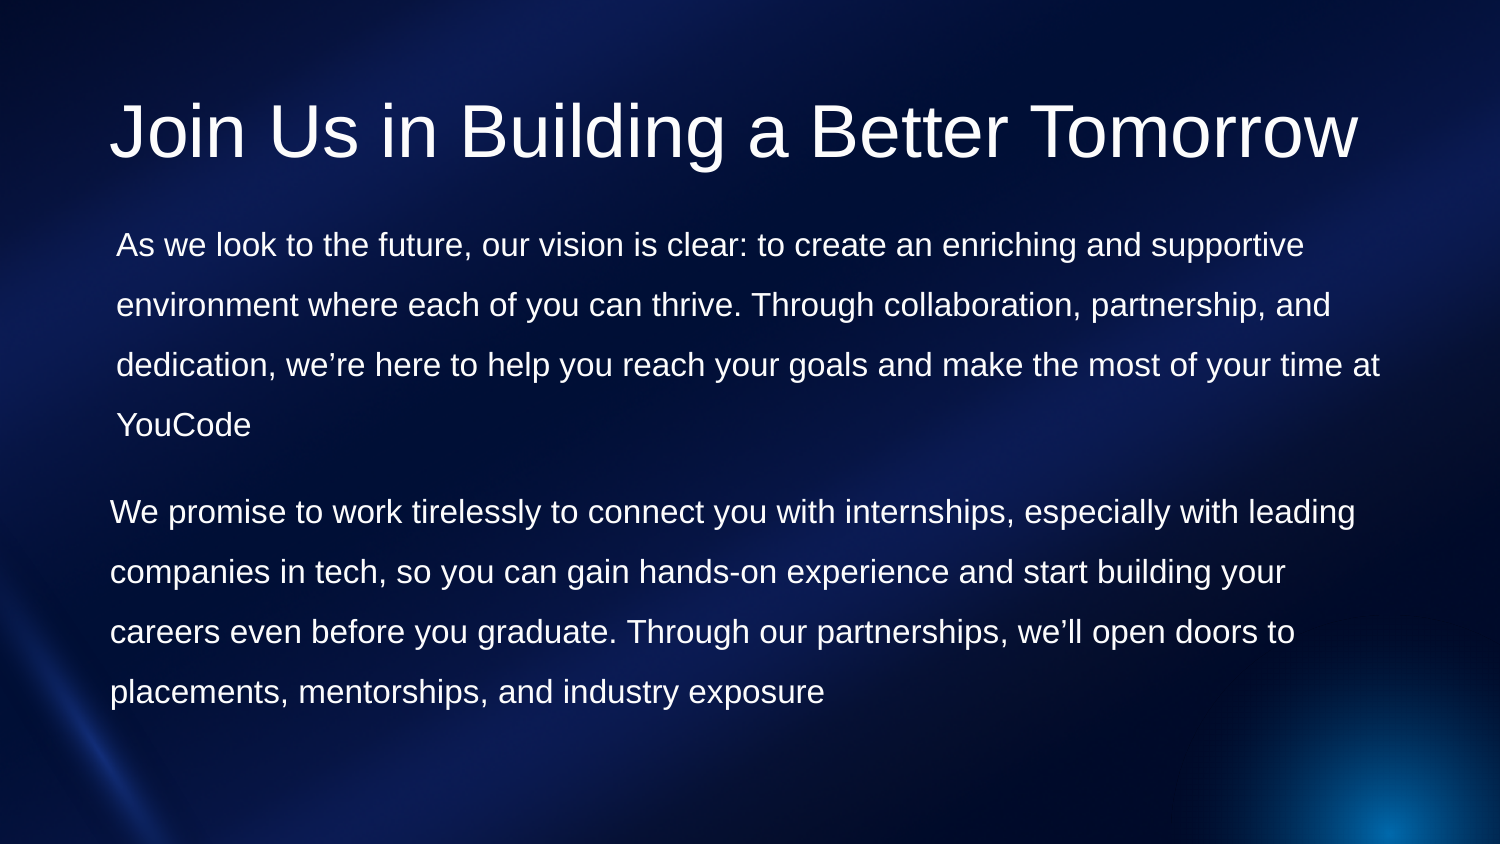

Join Us in Building a Better Tomorrow
As we look to the future, our vision is clear: to create an enriching and supportive environment where each of you can thrive. Through collaboration, partnership, and dedication, we’re here to help you reach your goals and make the most of your time at YouCode
We promise to work tirelessly to connect you with internships, especially with leading companies in tech, so you can gain hands-on experience and start building your careers even before you graduate. Through our partnerships, we’ll open doors to placements, mentorships, and industry exposure